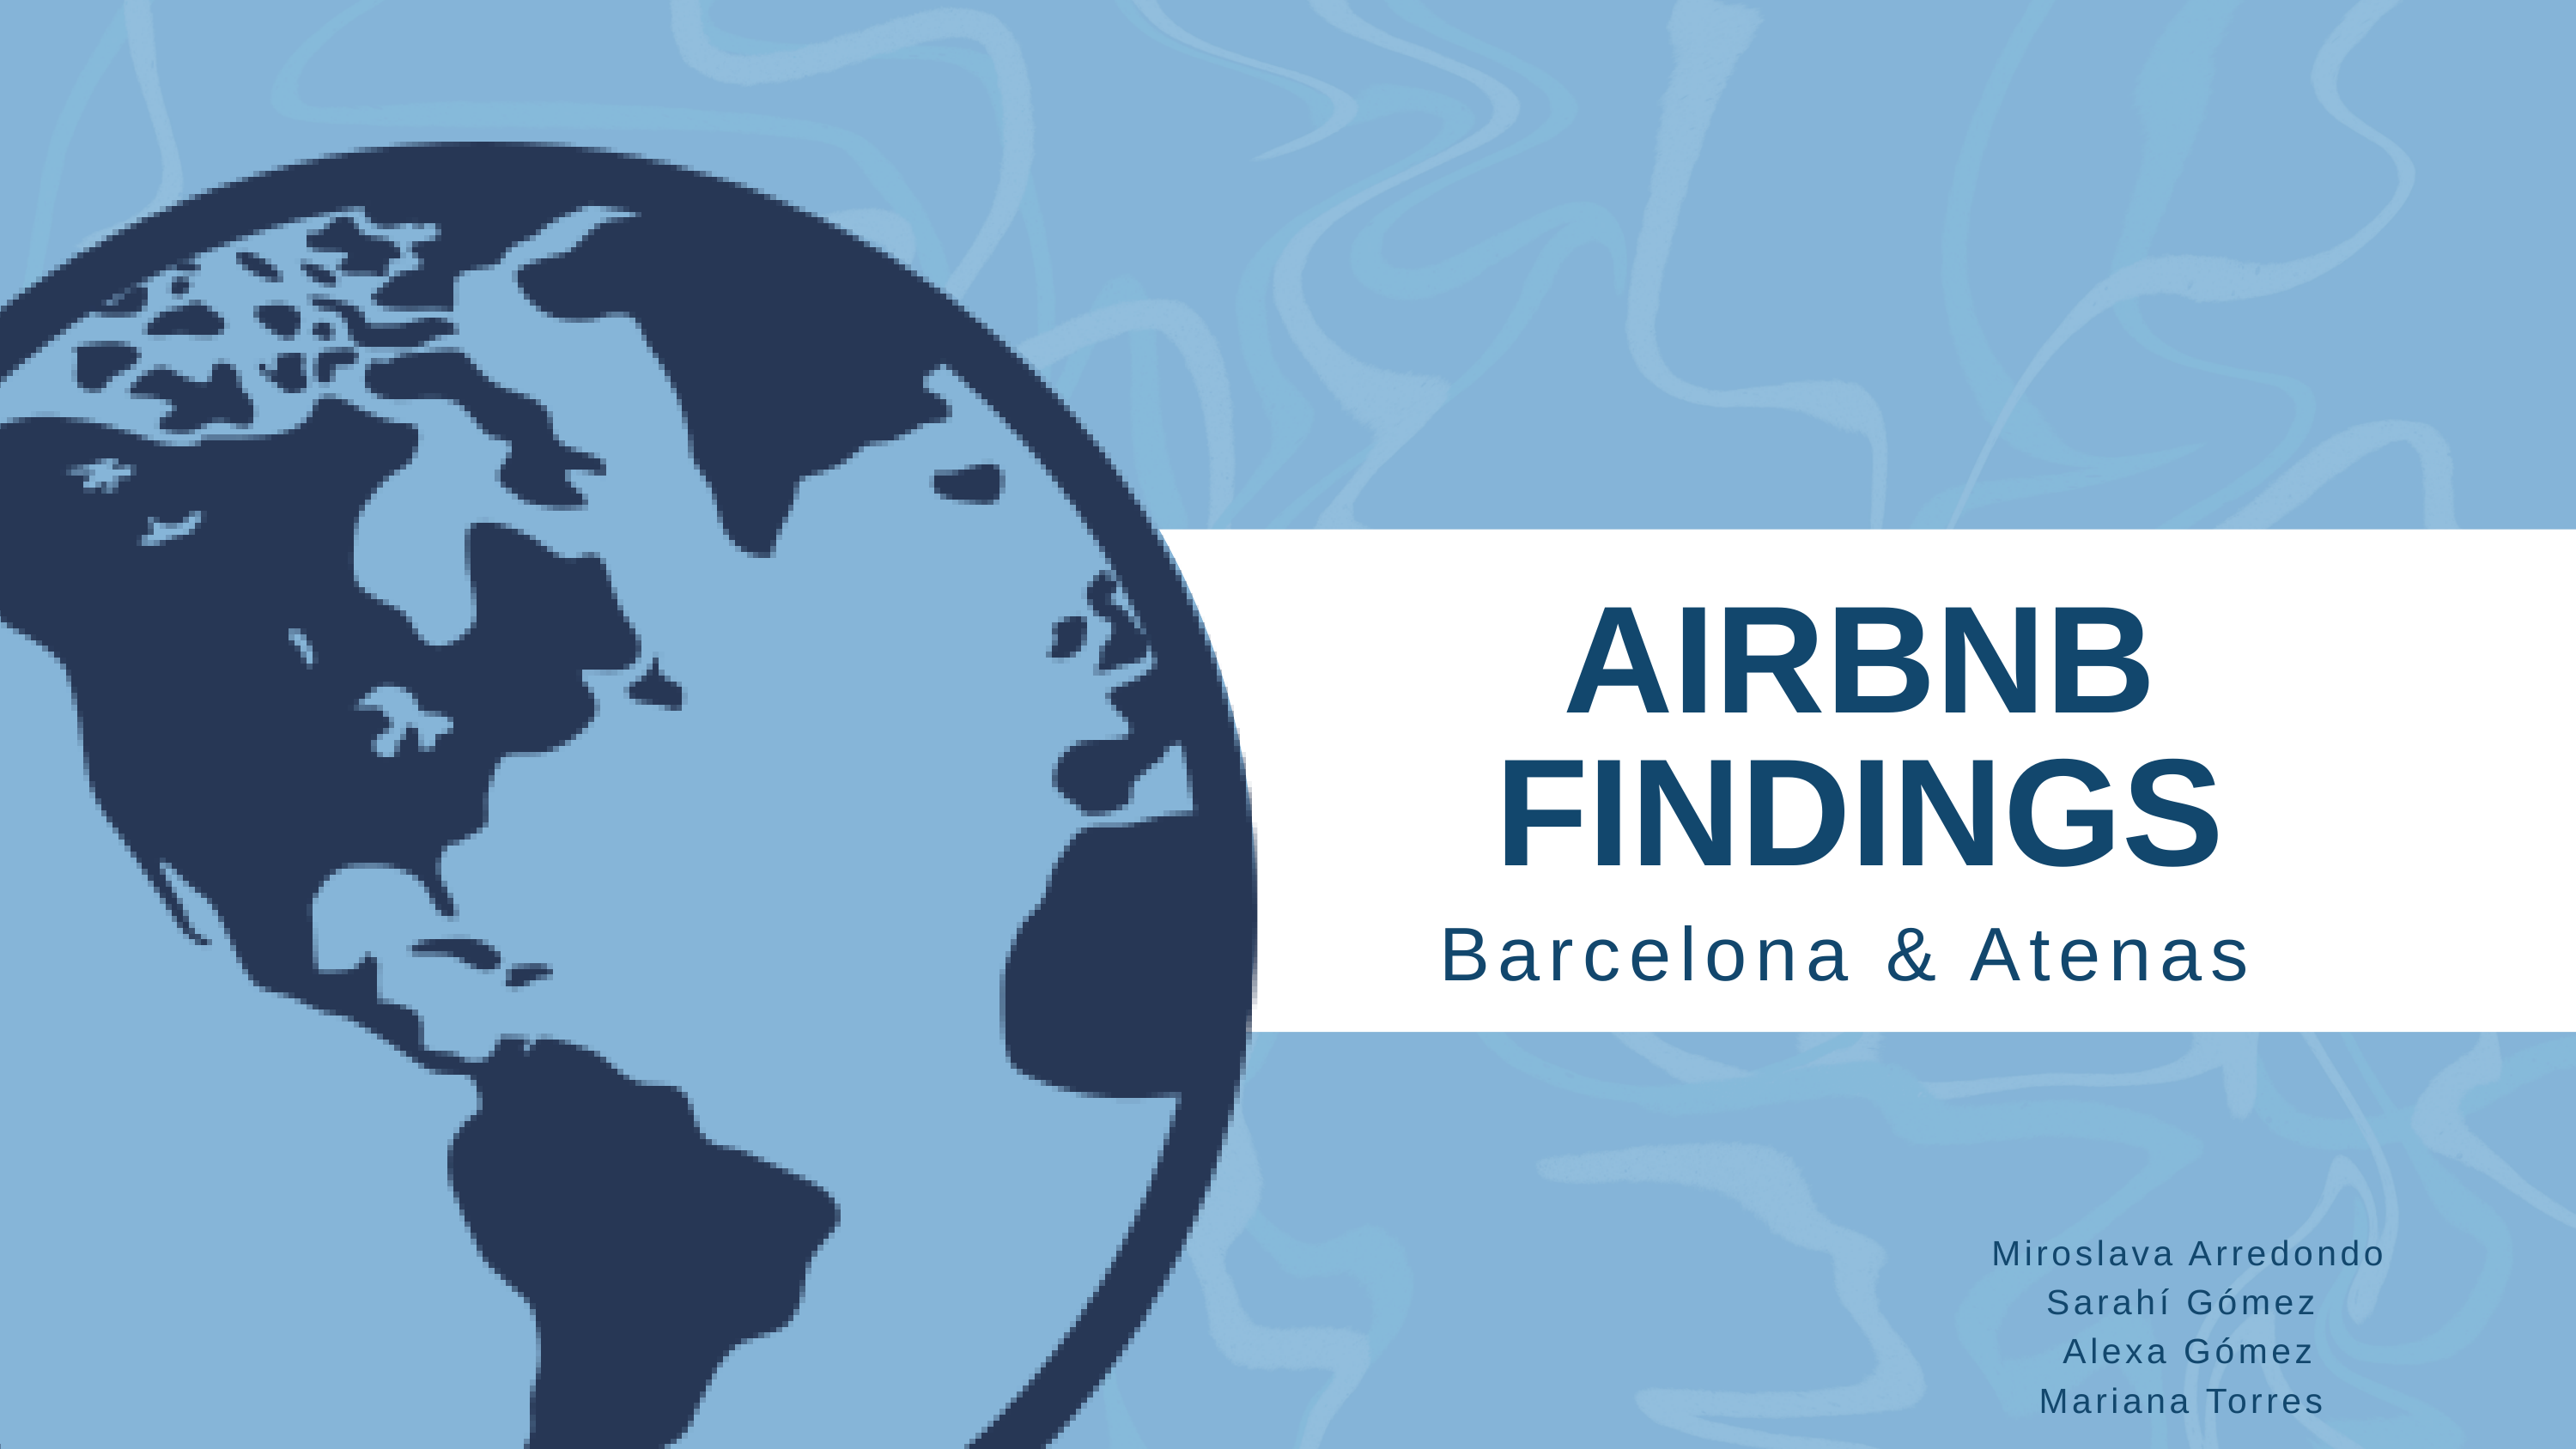

AIRBNB FINDINGS
Barcelona & Atenas
Miroslava Arredondo
Sarahí Gómez
Alexa Gómez
Mariana Torres